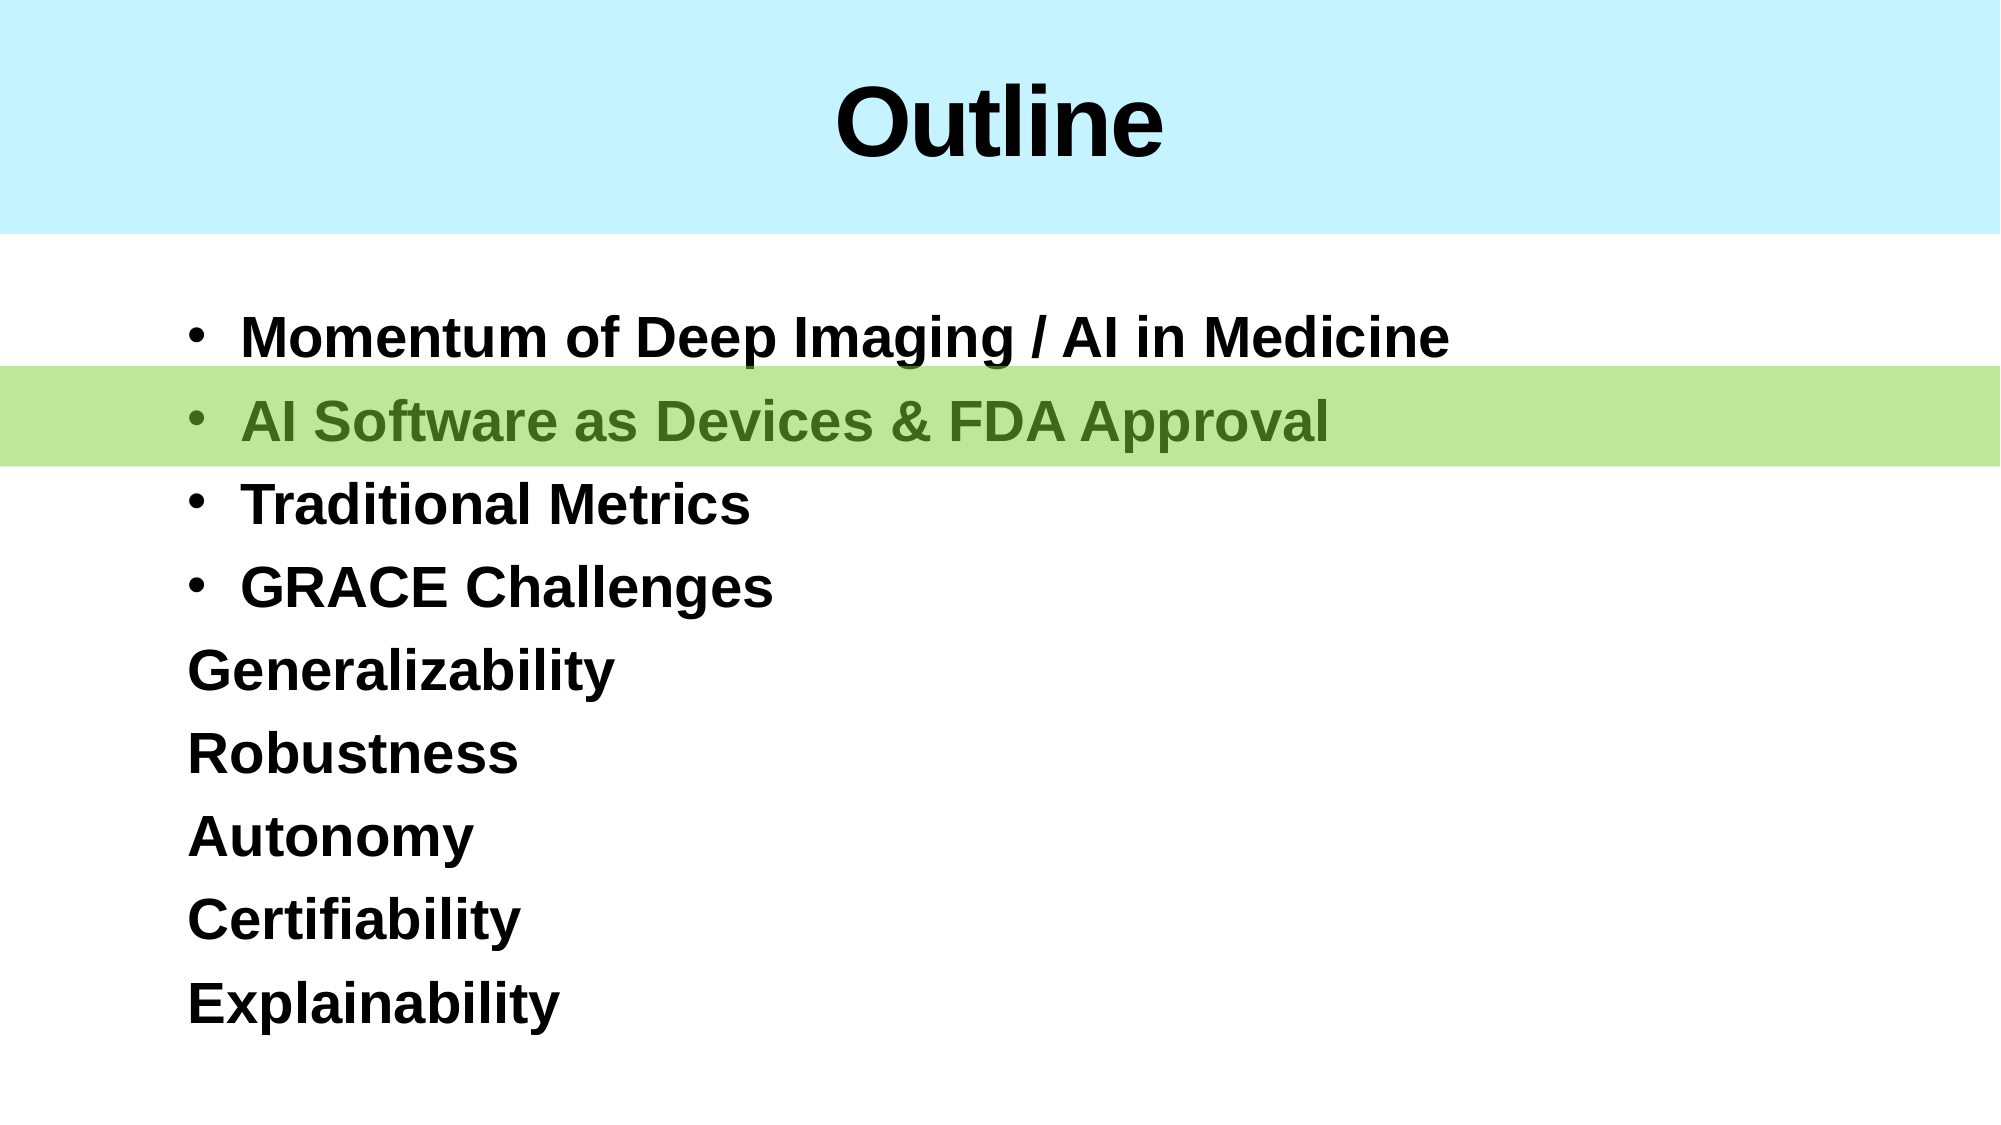

# Outline
Momentum of Deep Imaging / AI in Medicine
AI Software as Devices & FDA Approval
Traditional Metrics
GRACE Challenges
	Generalizability
	Robustness
	Autonomy
	Certifiability
	Explainability